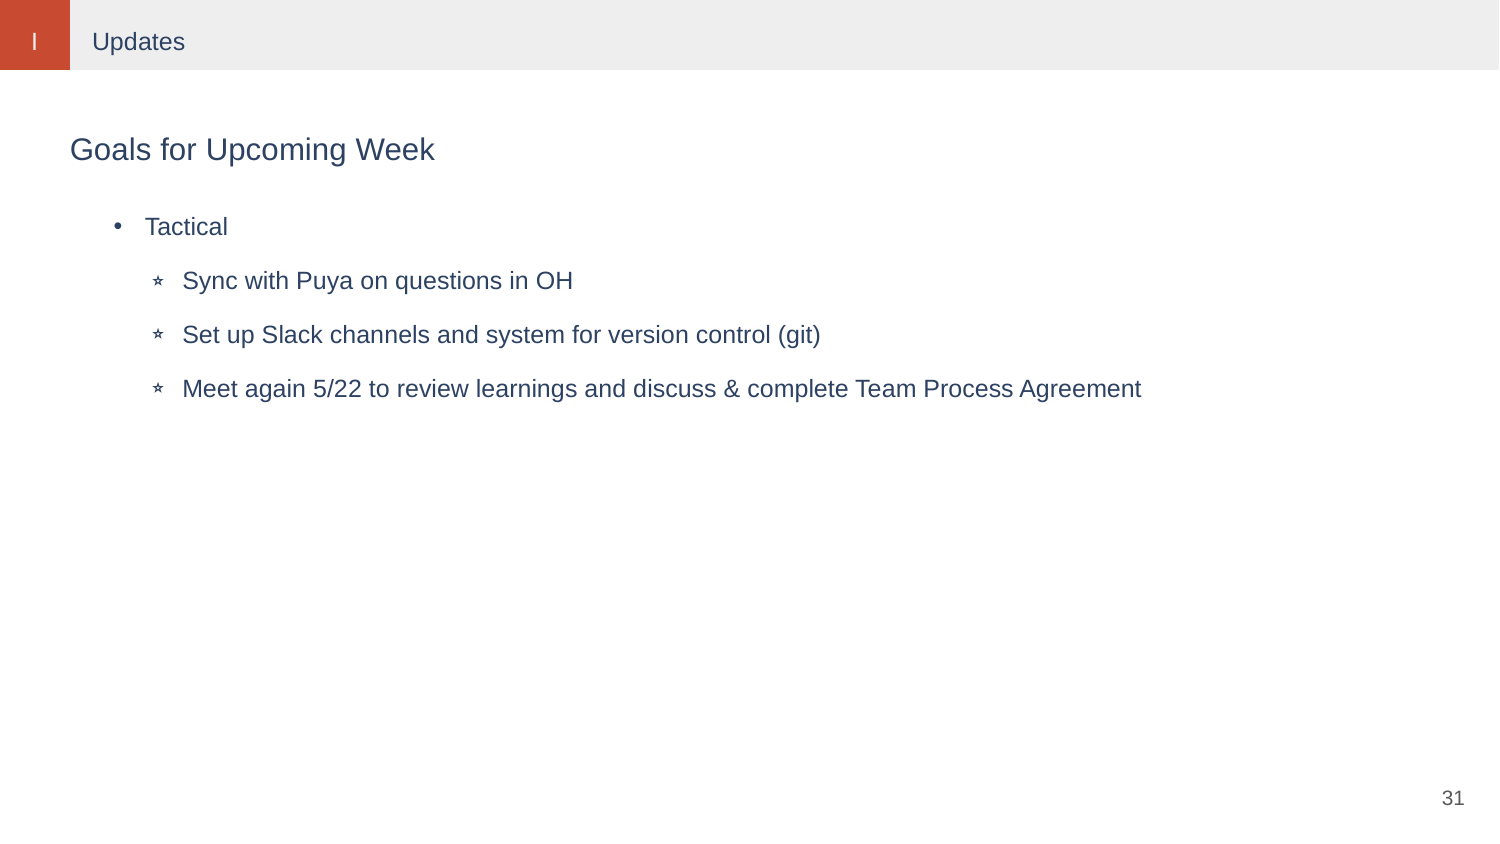

I
Updates
Goals for Upcoming Week
Tactical
Sync with Puya on questions in OH
Set up Slack channels and system for version control (git)
Meet again 5/22 to review learnings and discuss & complete Team Process Agreement
31